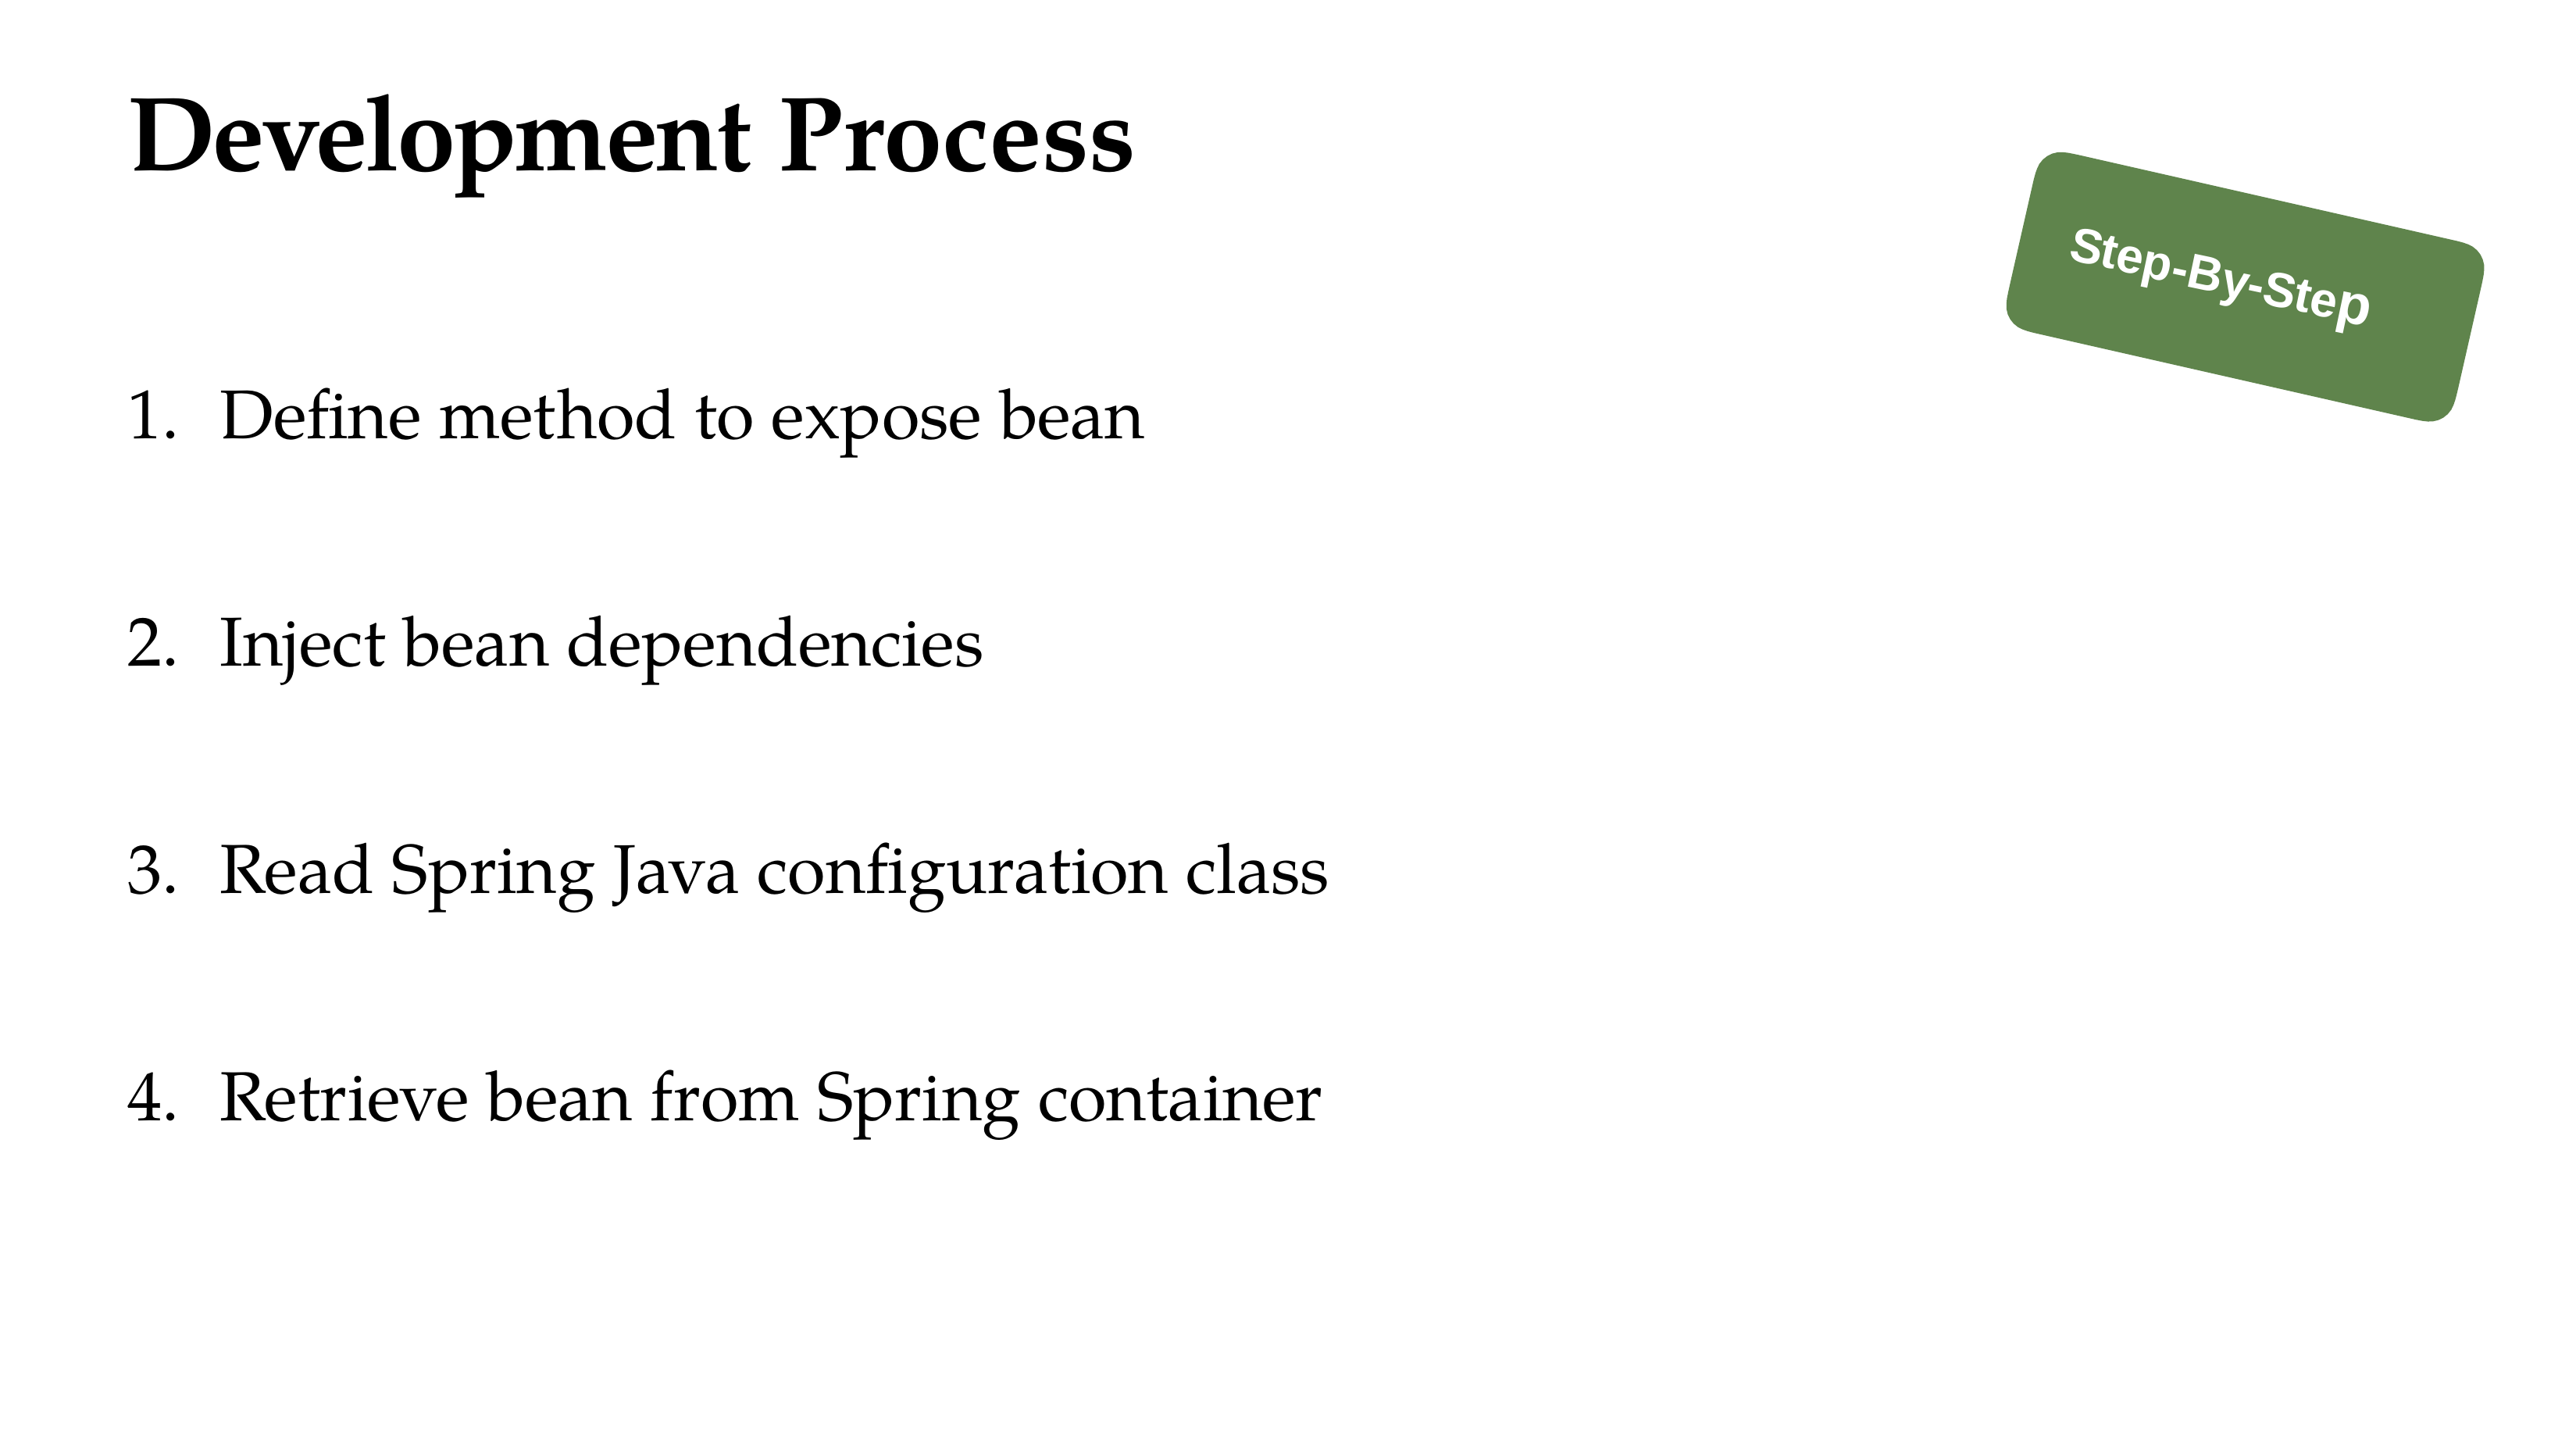

# Development Process

Step-By-Step
Define method to expose bean

Inject bean dependencies

Read Spring Java configuration class

Retrieve bean from Spring container